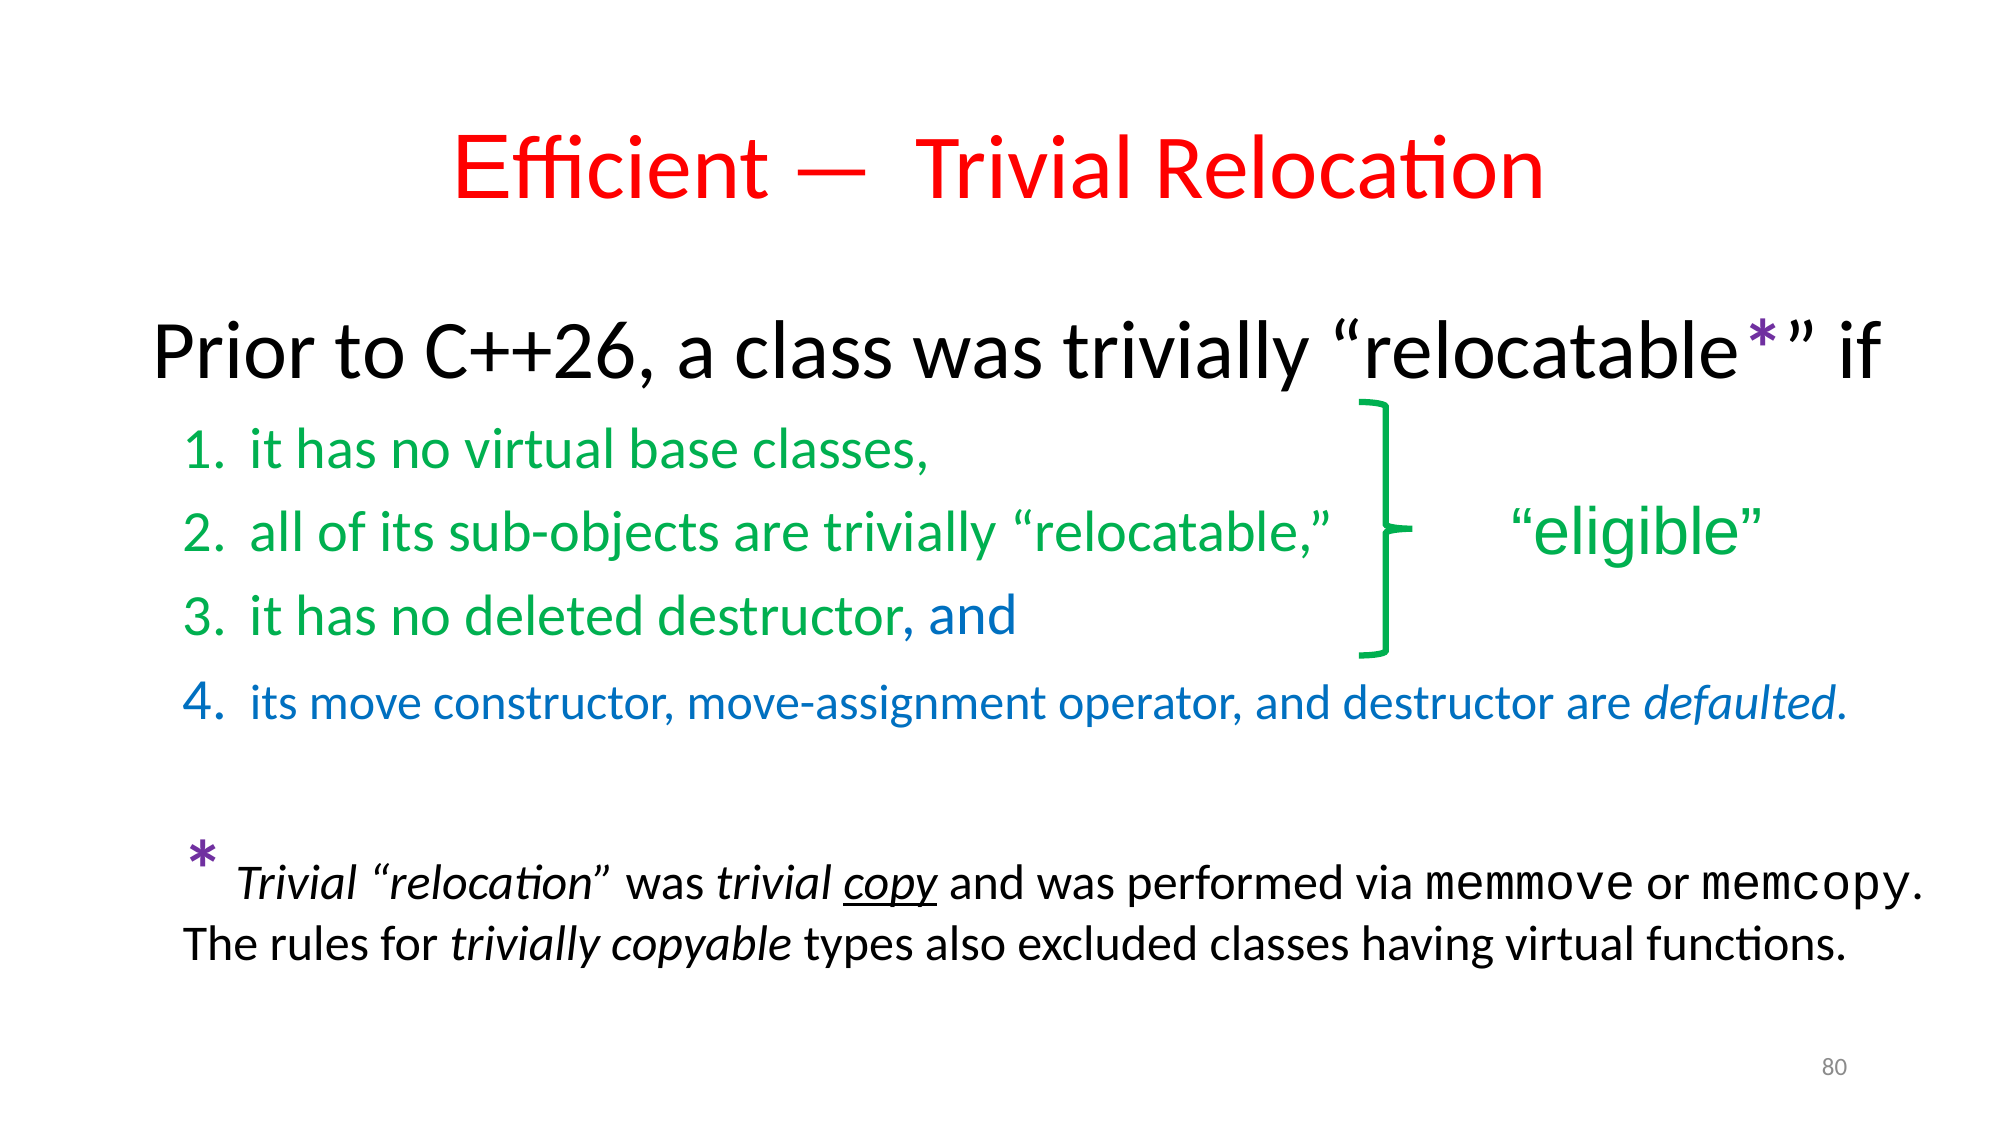

# Efficient —  Trivial Relocation
Prior to C++26, a class was trivially “relocatable*” if
 it has no virtual base classes,
 all of its sub-objects are trivially “relocatable,”
 it has no deleted destructor
 its move constructor, move-assignment operator, and destructor are defaulted.

* Trivial “relocation” was trivial copy and was performed via memmove or memcopy. The rules for trivially copyable types also excluded classes having virtual functions.

“eligible”
, and
80